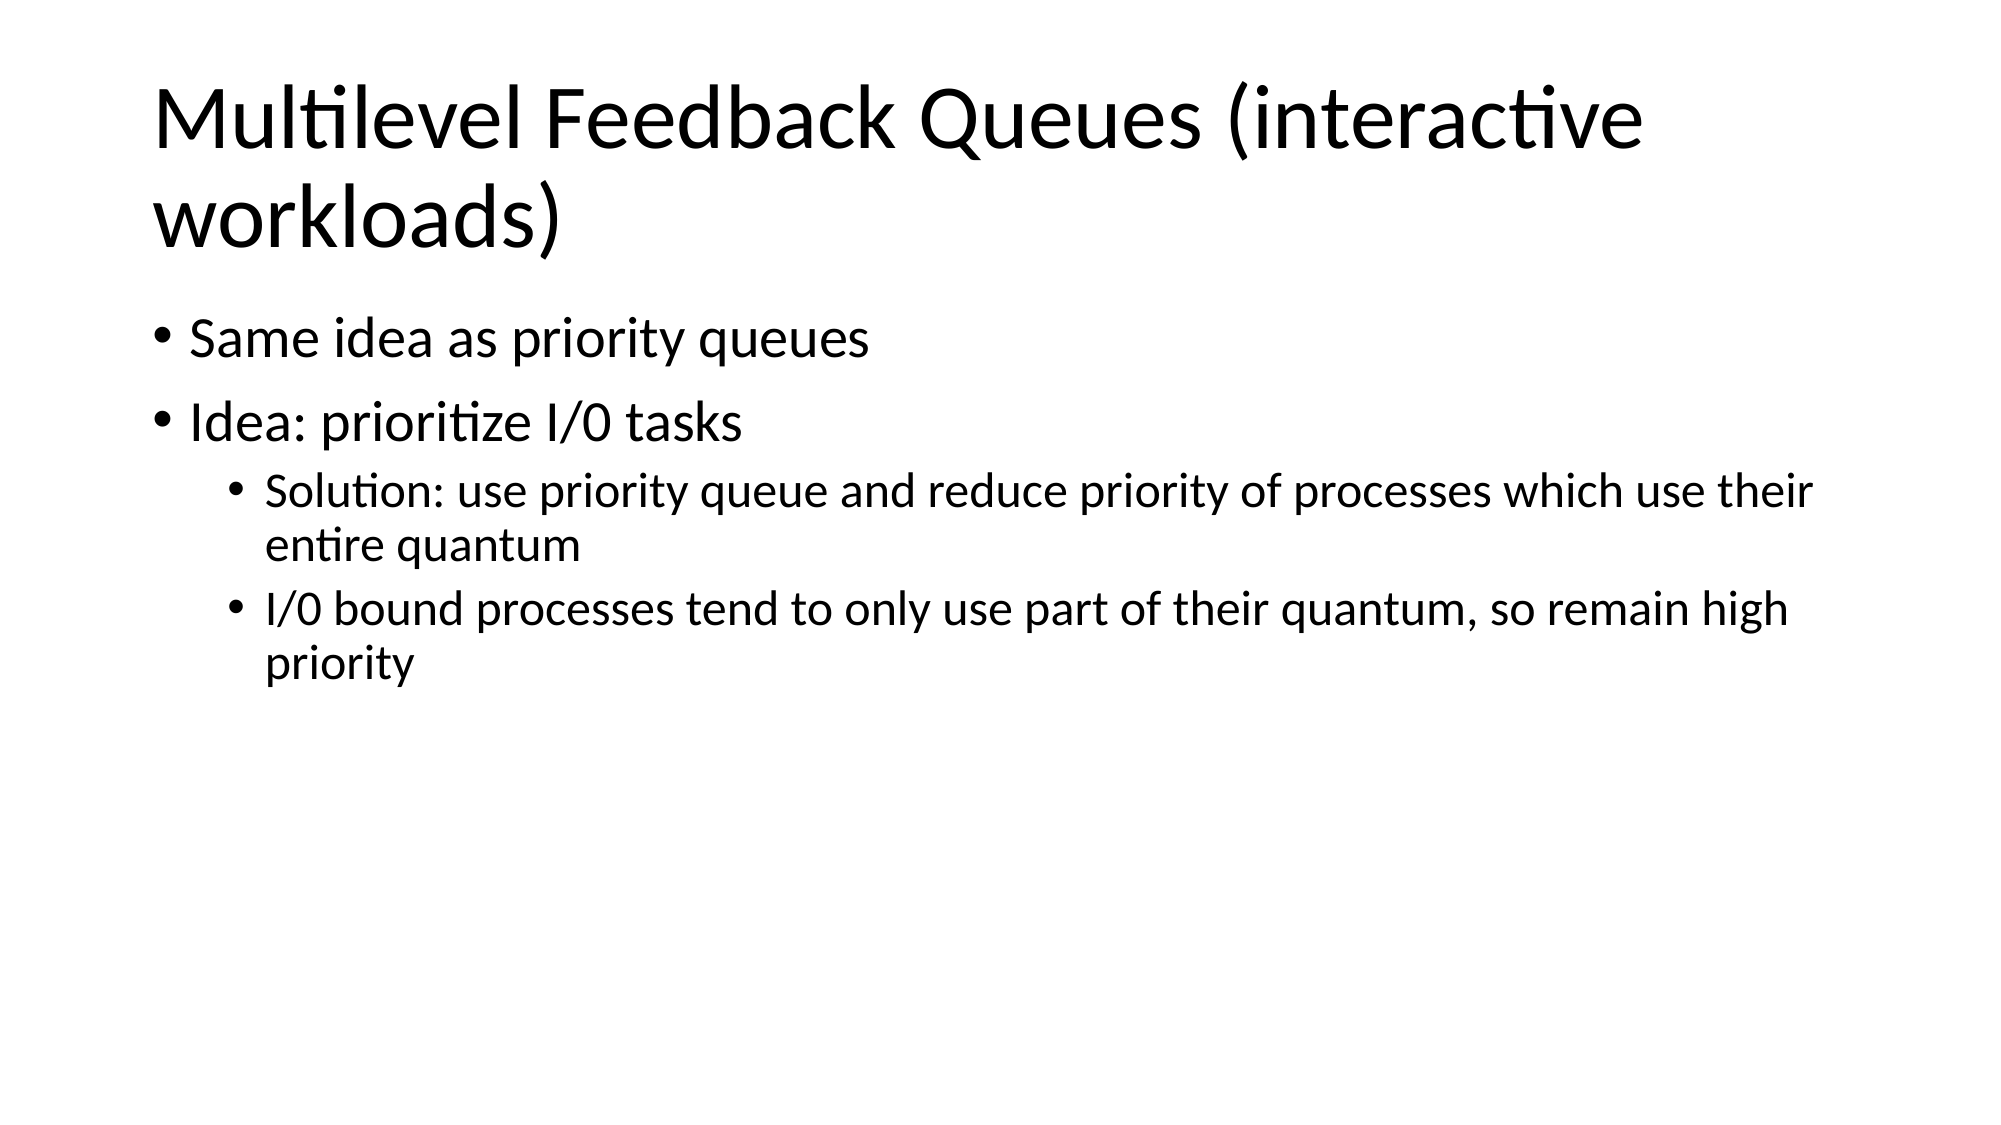

# Multilevel Feedback Queues (interactive workloads)
Same idea as priority queues
Idea: prioritize I/0 tasks
Solution: use priority queue and reduce priority of processes which use their  entire quantum
I/0 bound processes tend to only use part of their quantum, so remain high priority